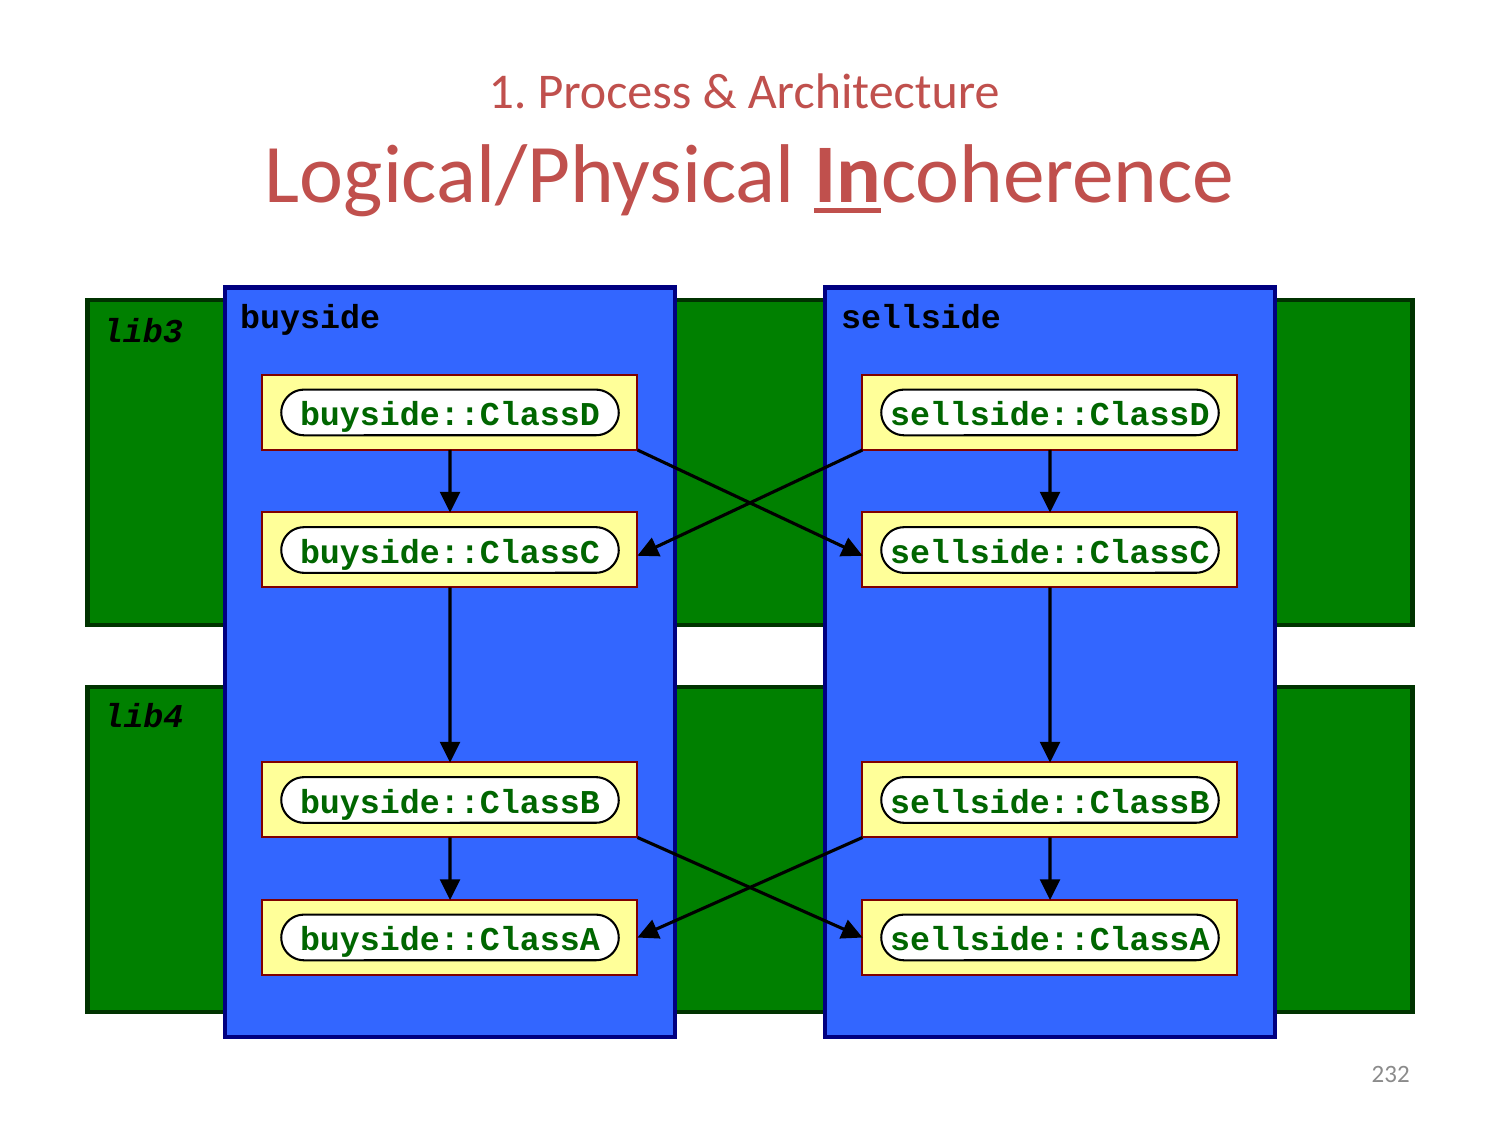

# 1. Process & Architecture Logical/Physical Incoherence

buyside

sellside

lib3

buyside::ClassD

sellside::ClassD

buyside::ClassC

sellside::ClassC

lib4

buyside::ClassB

sellside::ClassB

buyside::ClassA

sellside::ClassA
232